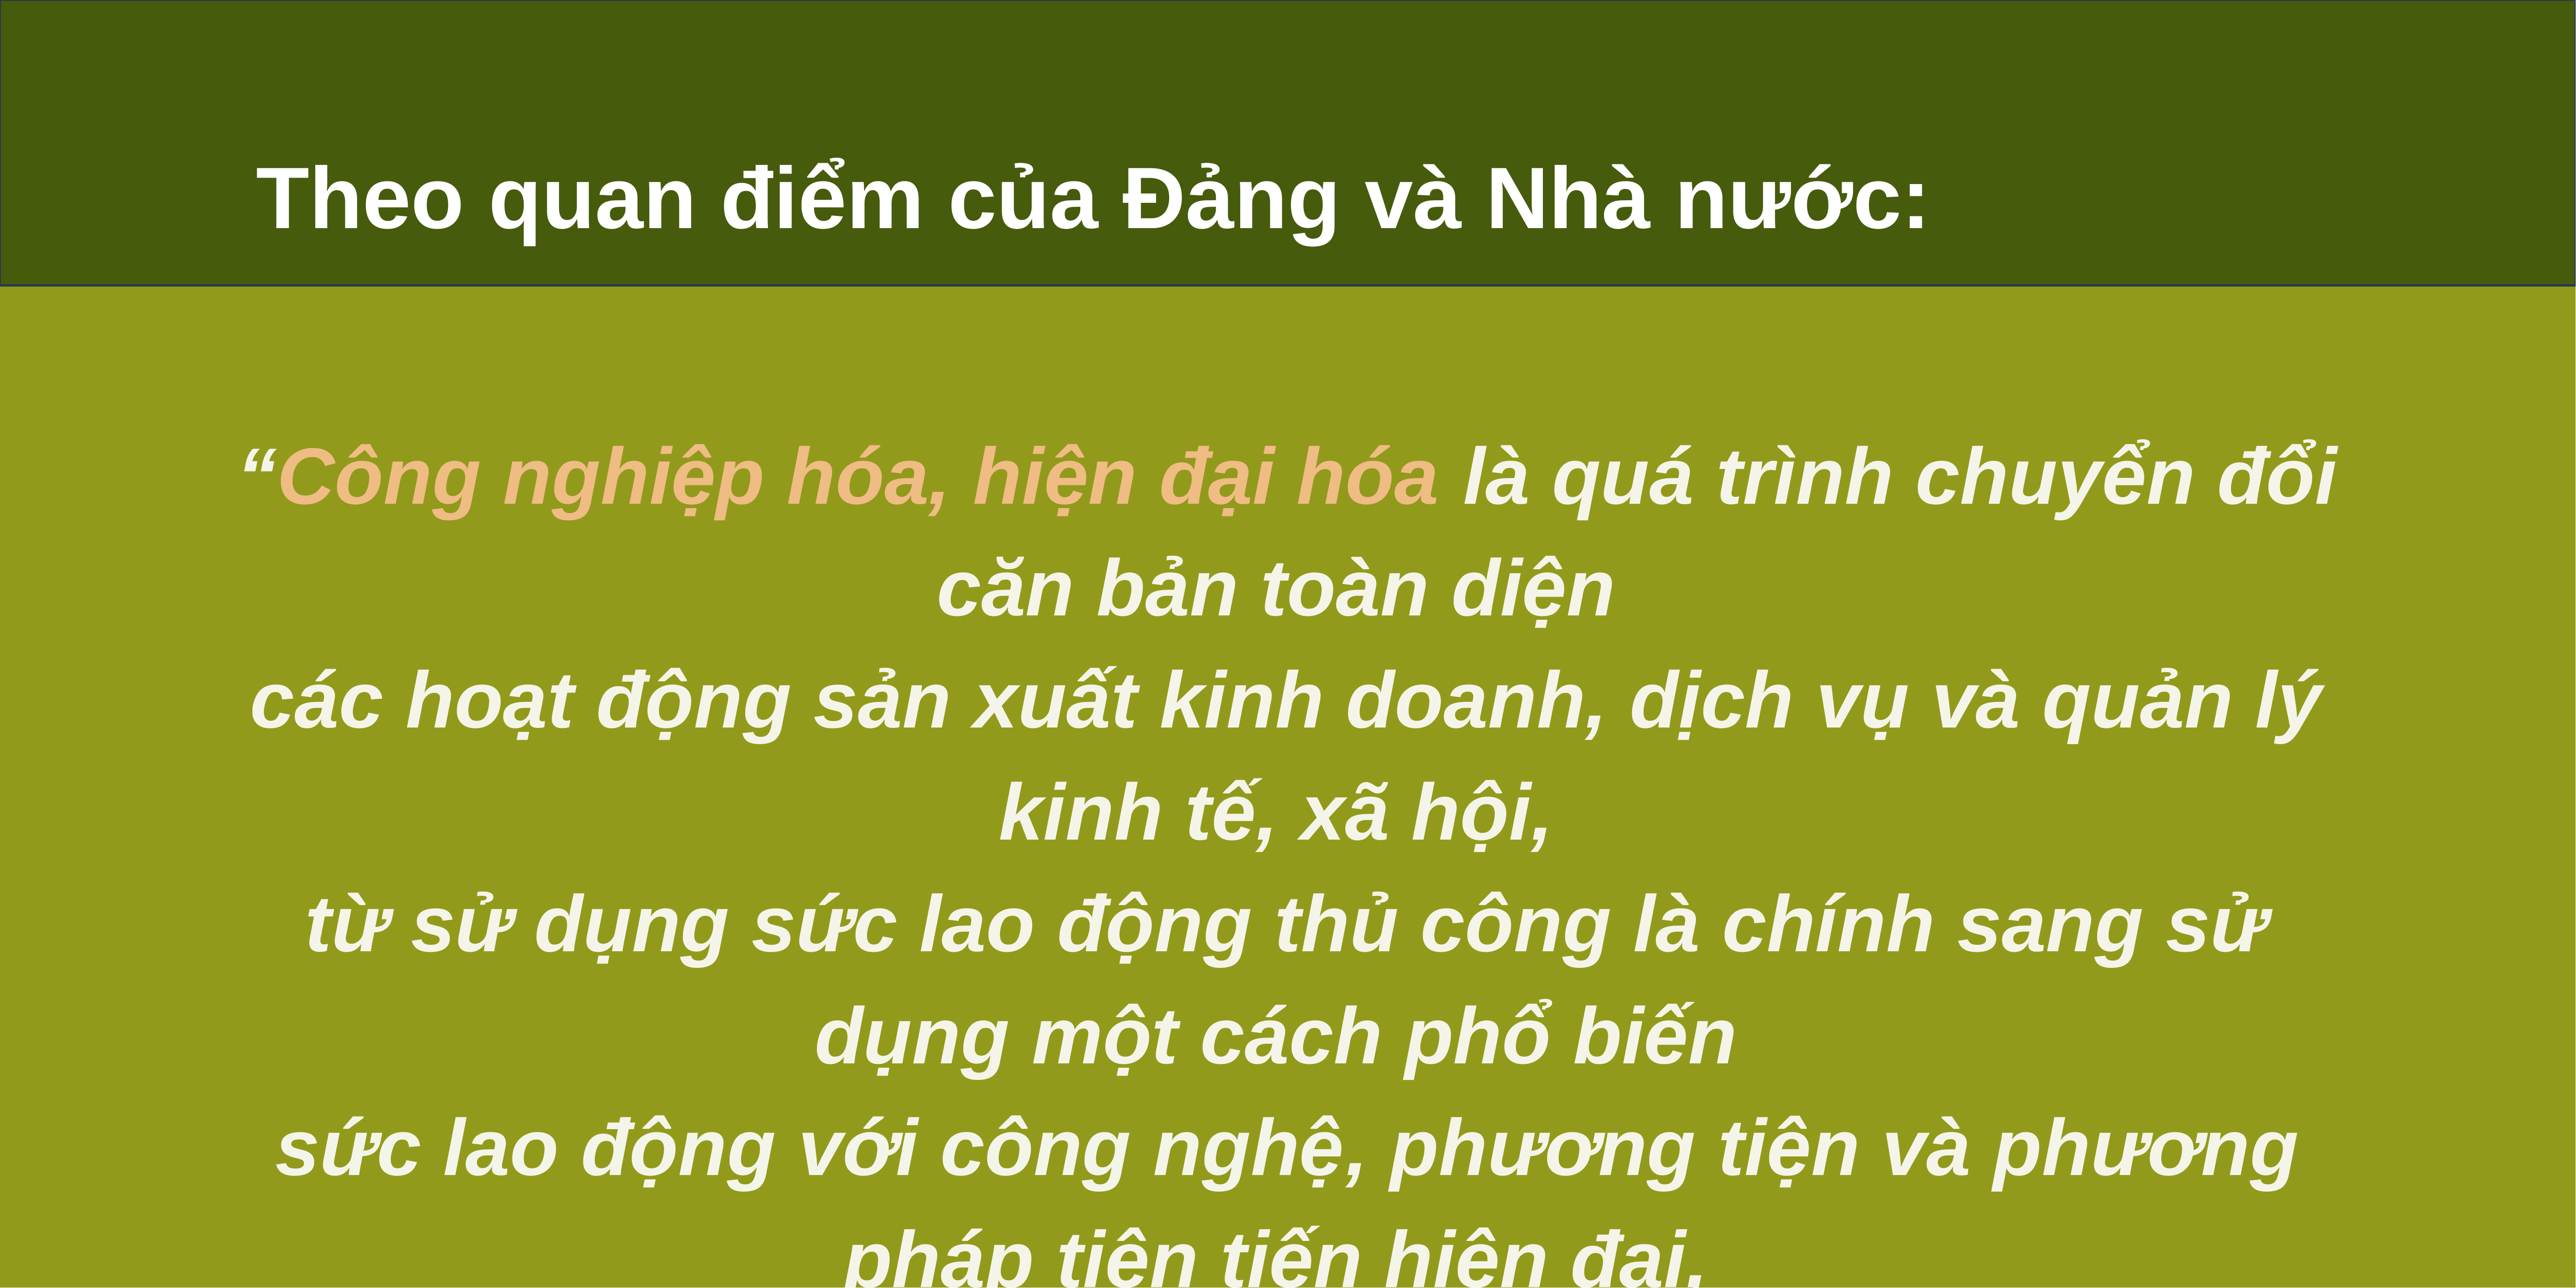

Theo quan điểm của Đảng và Nhà nước:

“Công nghiệp hóa, hiện đại hóa là quá trình chuyển đổi căn bản toàn diện
các hoạt động sản xuất kinh doanh, dịch vụ và quản lý kinh tế, xã hội,
từ sử dụng sức lao động thủ công là chính sang sử dụng một cách phổ biến
sức lao động với công nghệ, phương tiện và phương pháp tiên tiến hiện đại,
dựa trên sự phát triển công nghiệp và tiến bộ khoa học, công nghệ,
 tạo ra năng suất lao động xã hội cao”